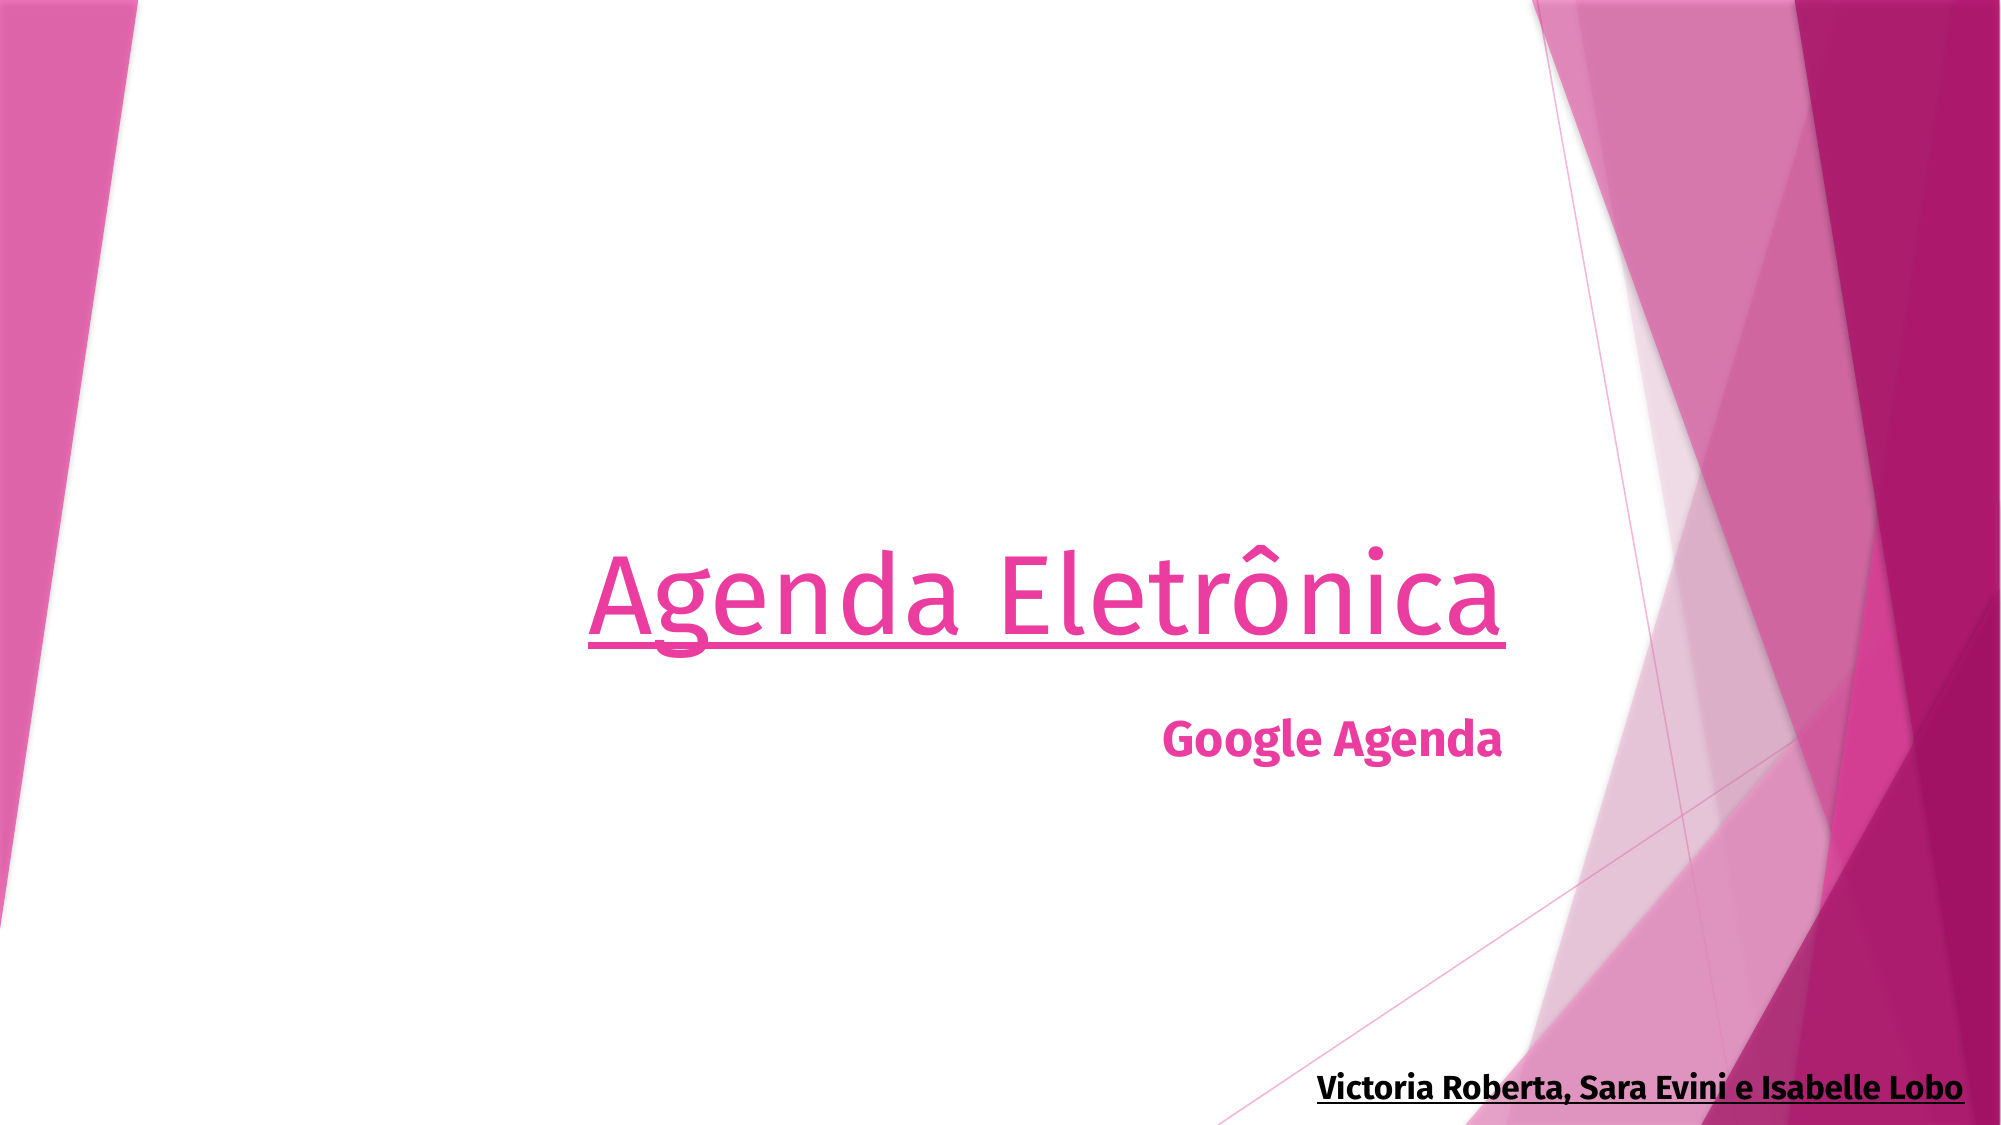

# Agenda Eletrônica
Google Agenda
Victoria Roberta, Sara Evini e Isabelle Lobo